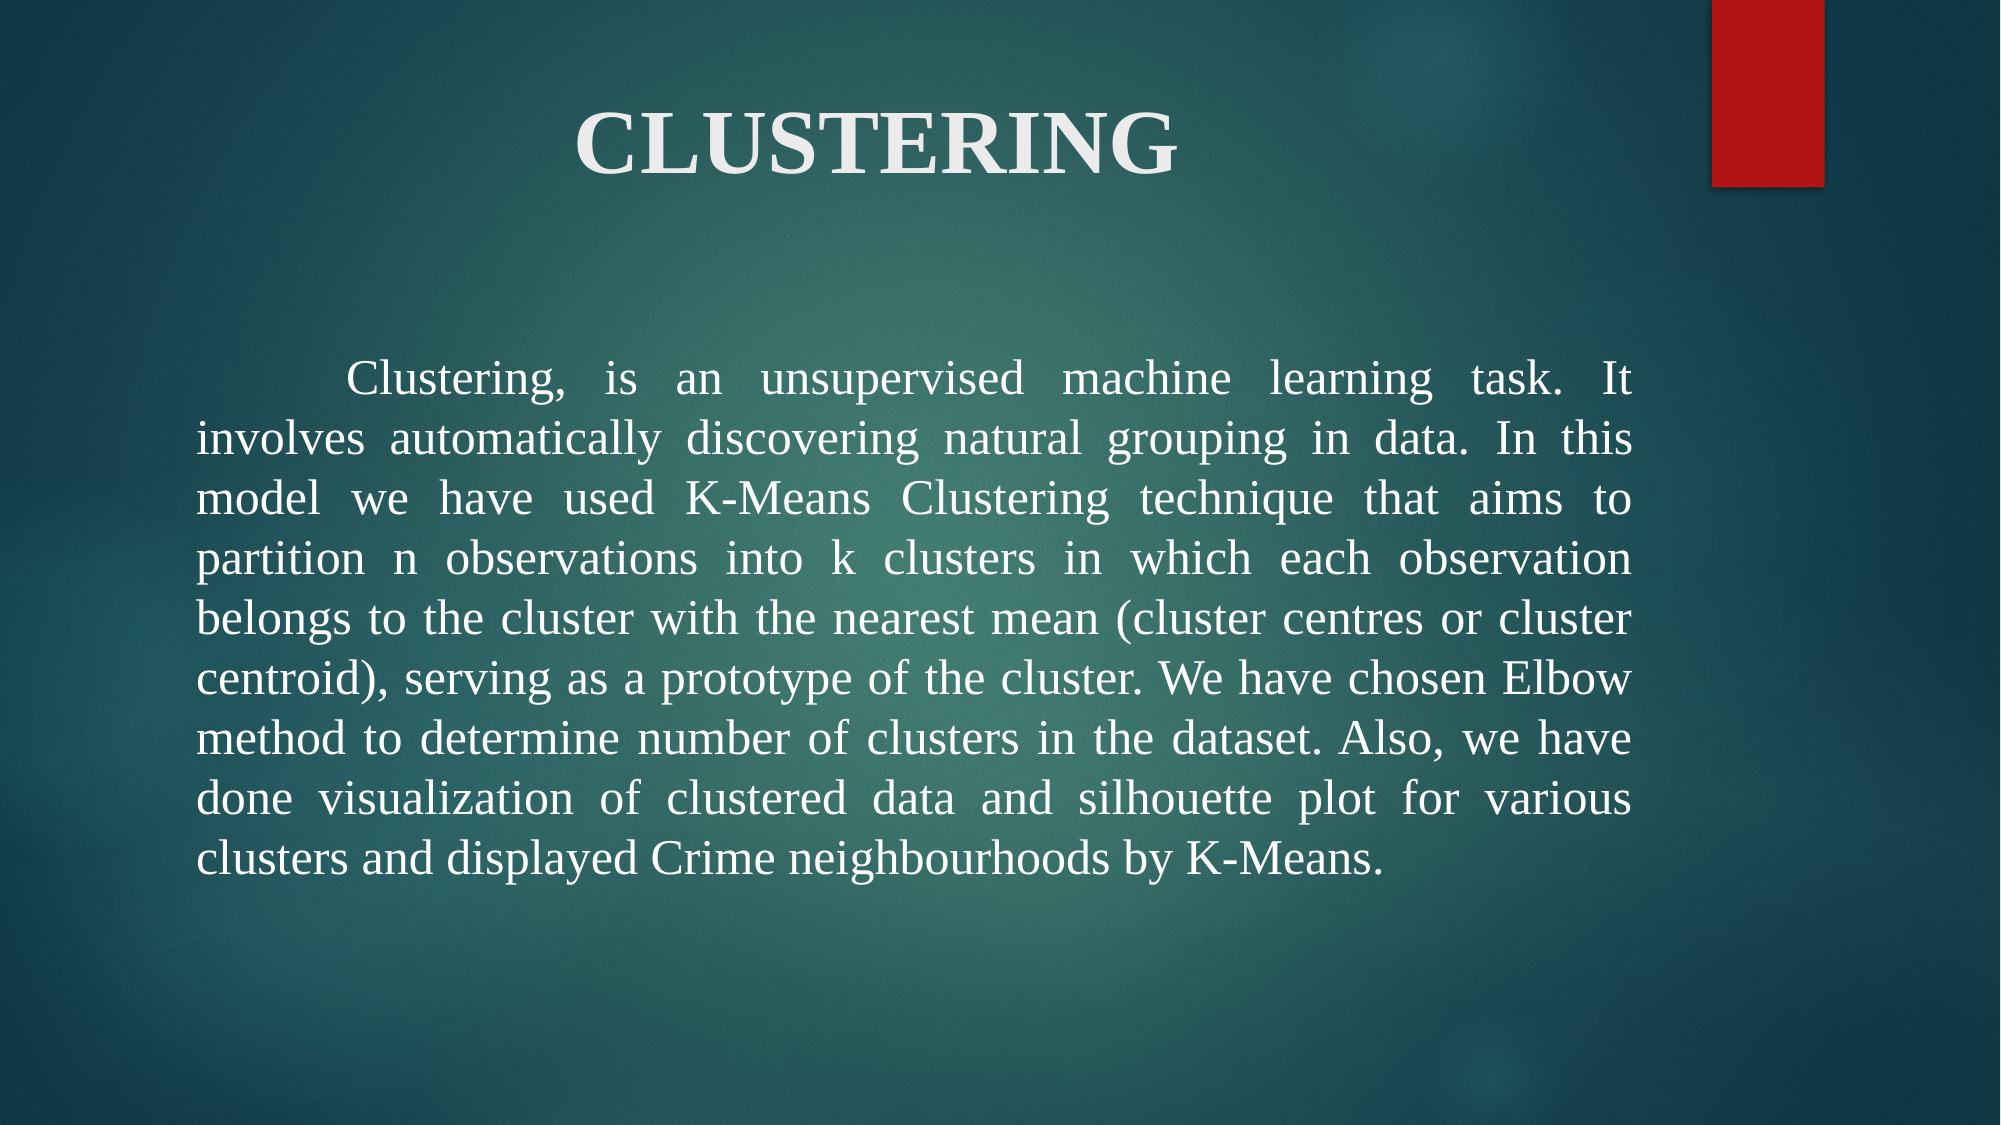

# CLUSTERING
	Clustering, is an unsupervised machine learning task. It involves automatically discovering natural grouping in data. In this model we have used K-Means Clustering technique that aims to partition n observations into k clusters in which each observation belongs to the cluster with the nearest mean (cluster centres or cluster centroid), serving as a prototype of the cluster. We have chosen Elbow method to determine number of clusters in the dataset. Also, we have done visualization of clustered data and silhouette plot for various clusters and displayed Crime neighbourhoods by K-Means.